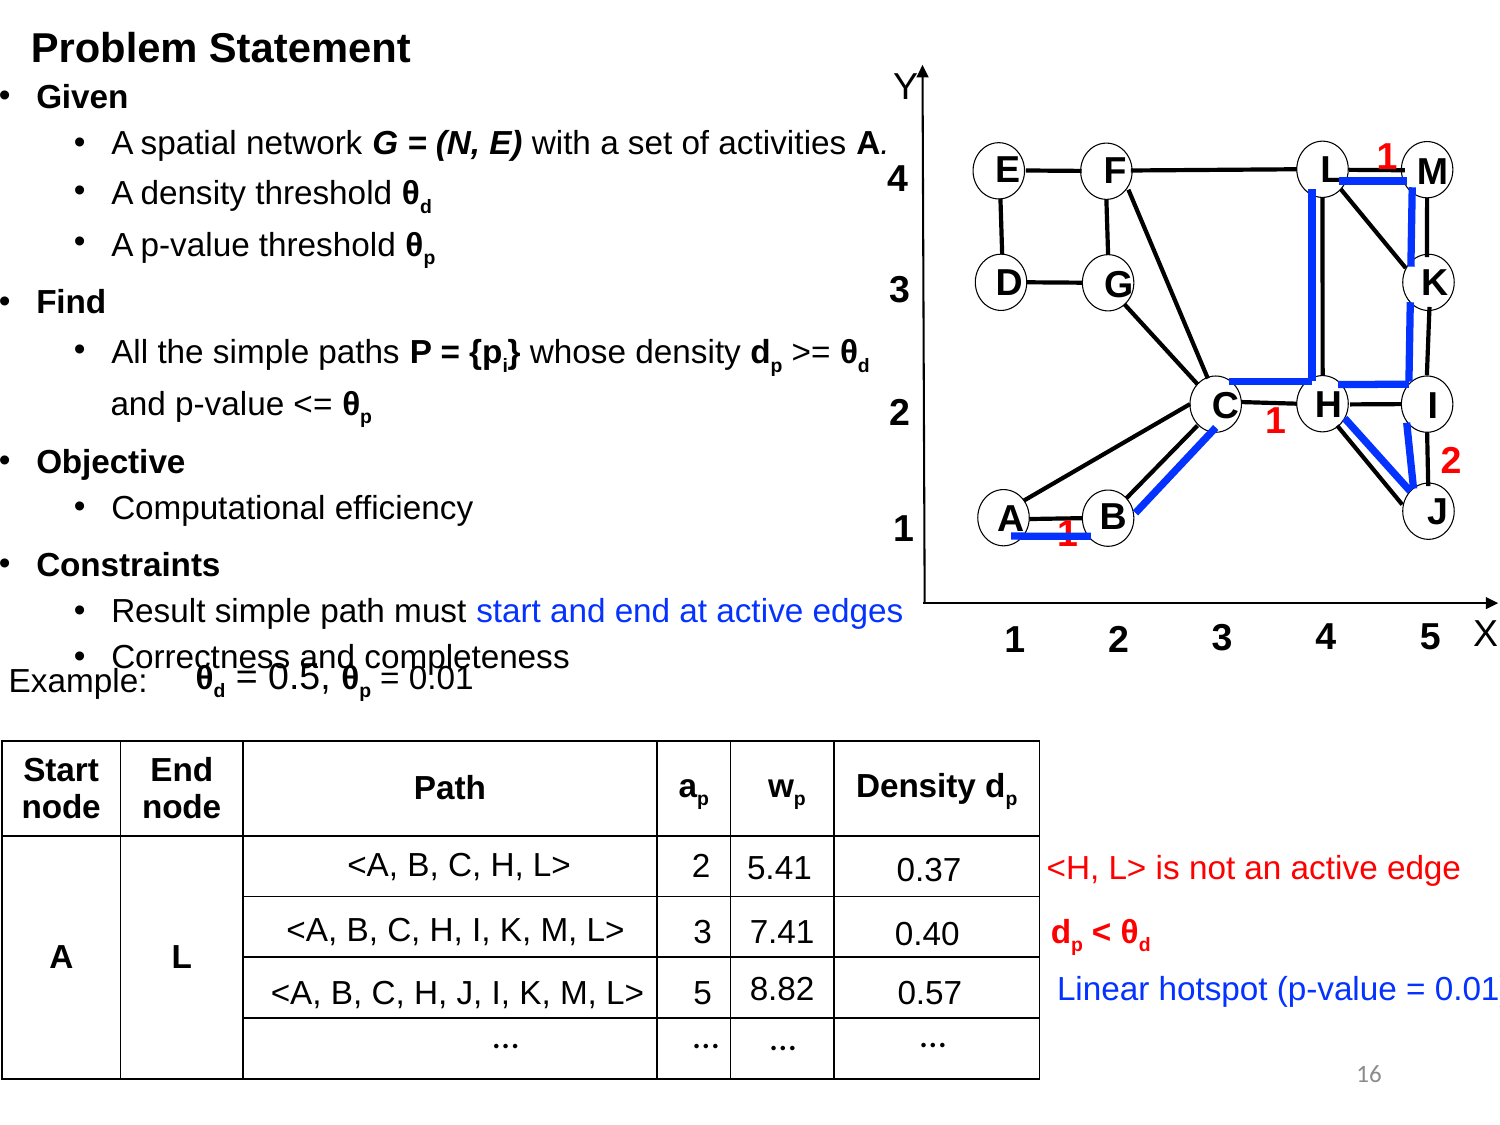

Problem Statement
Y
L
E
F
1
M

4
K
D
G

3
H
I
C

2
1
2
J

B
A

1
1
4
5
3
2
1
X
Given
A spatial network G = (N, E) with a set of activities A.
A density threshold θd
A p-value threshold θp
Find
All the simple paths P = {pi} whose density dp >= θd
    and p-value <= θp
Objective
Computational efficiency
Constraints
Result simple path must start and end at active edges
Correctness and completeness
θd = 0.5, θp = 0.01
Example:
| Start node | End node | Path | ap | wp | Density dp |
| --- | --- | --- | --- | --- | --- |
| A | L |  |  |  |  |
|  |  |  |  |  |  |
|  |  |  |  |  |  |
|  |  |  |  |  |  |
<A, B, C, H, L>
2
<H, L> is not an active edge
5.41
0.37
<A, B, C, H, I, K, M, L>
dp < θd
3
7.41
0.40
8.82
Linear hotspot (p-value = 0.01)
5
0.57
<A, B, C, H, J, I, K, M, L>
…
…
…
…
16